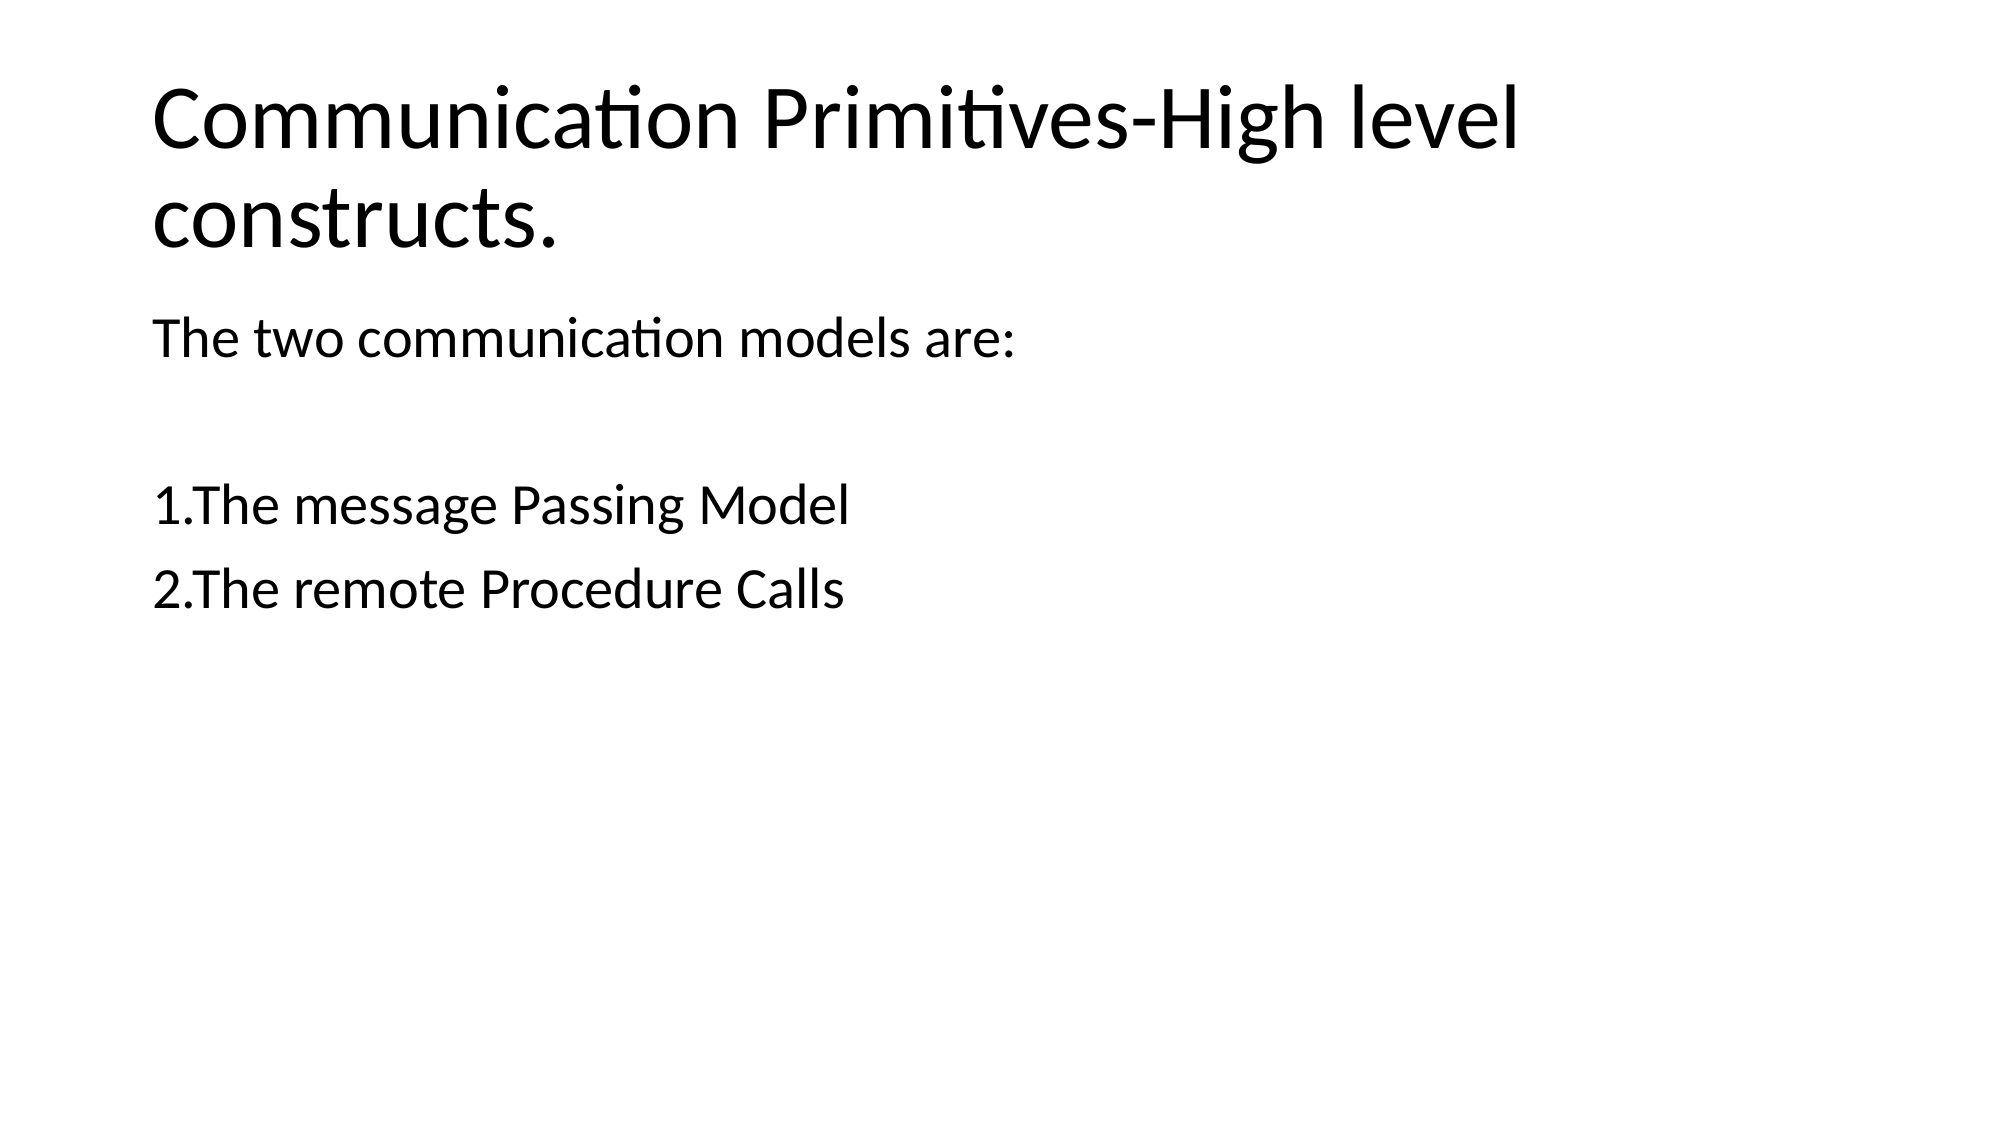

# Communication Primitives-High level constructs.
The two communication models are:

1.The message Passing Model
2.The remote Procedure Calls